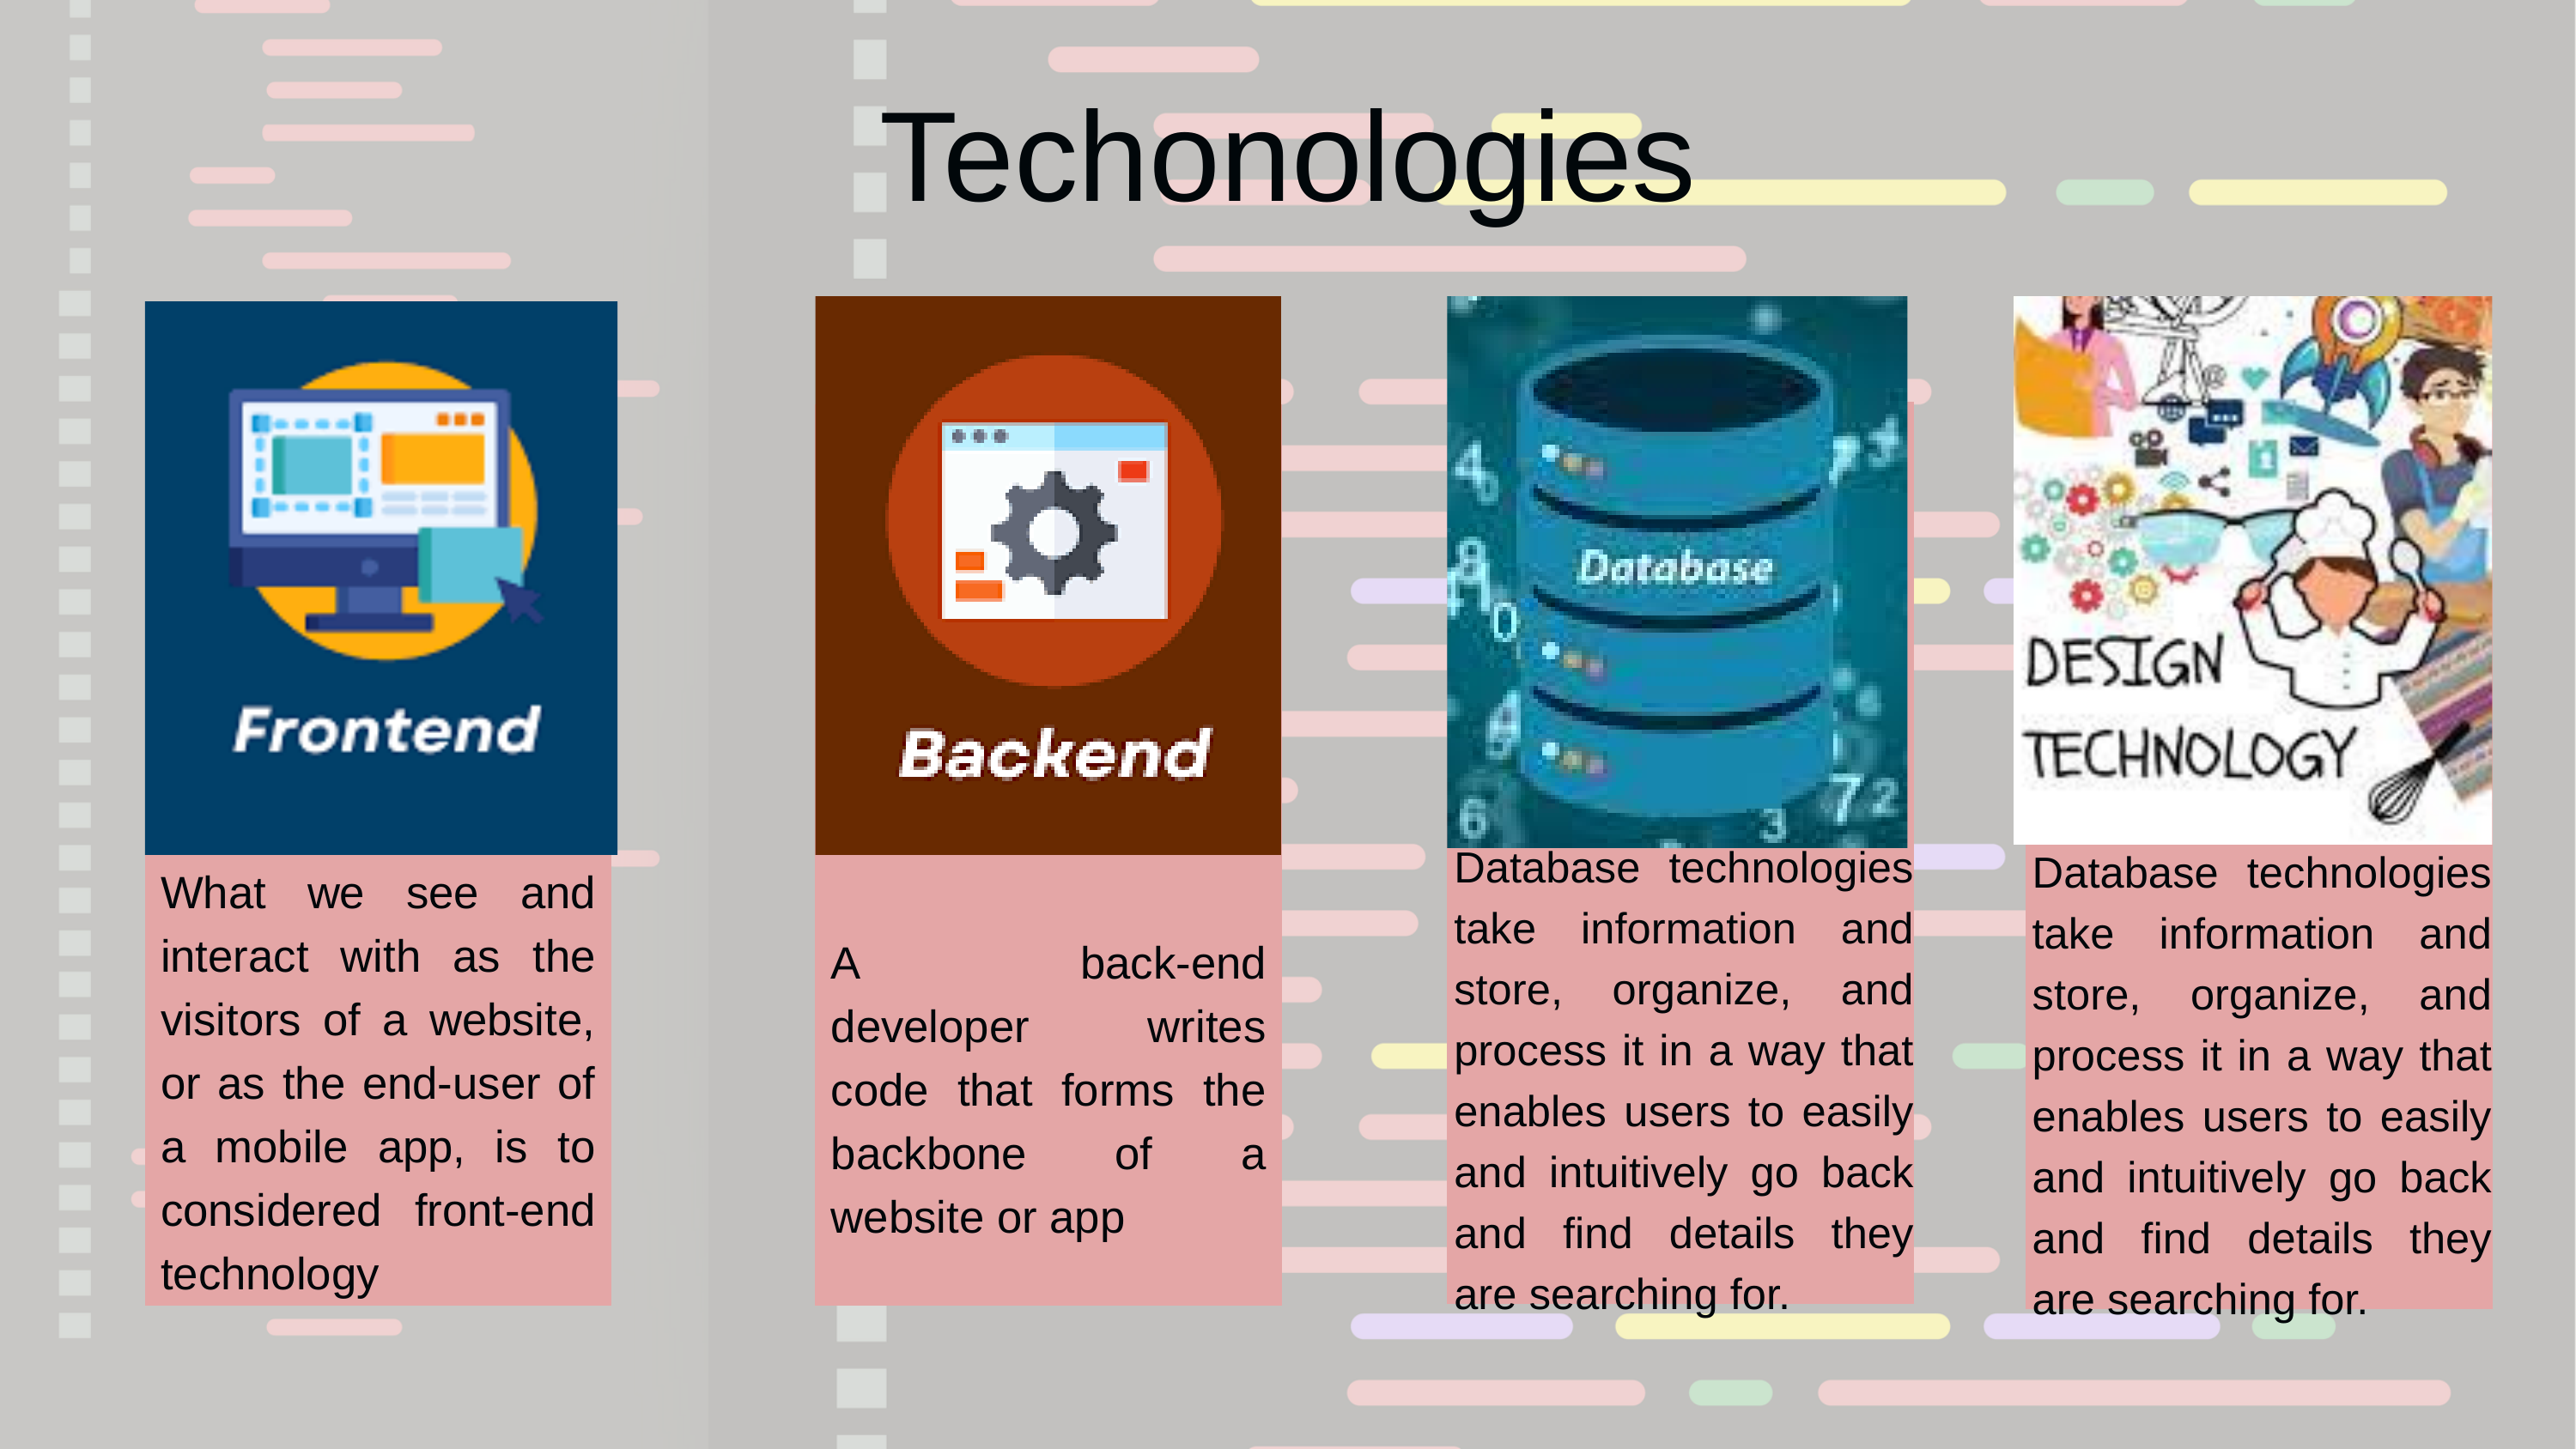

Techonologies

Database technologies take information and store, organize, and process it in a way that enables users to easily and intuitively go back and find details they are searching for.
Database technologies take information and store, organize, and process it in a way that enables users to easily and intuitively go back and find details they are searching for.
What we see and interact with as the visitors of a website, or as the end-user of a mobile app, is to considered front-end technology
A back-end developer writes code that forms the backbone of a website or app